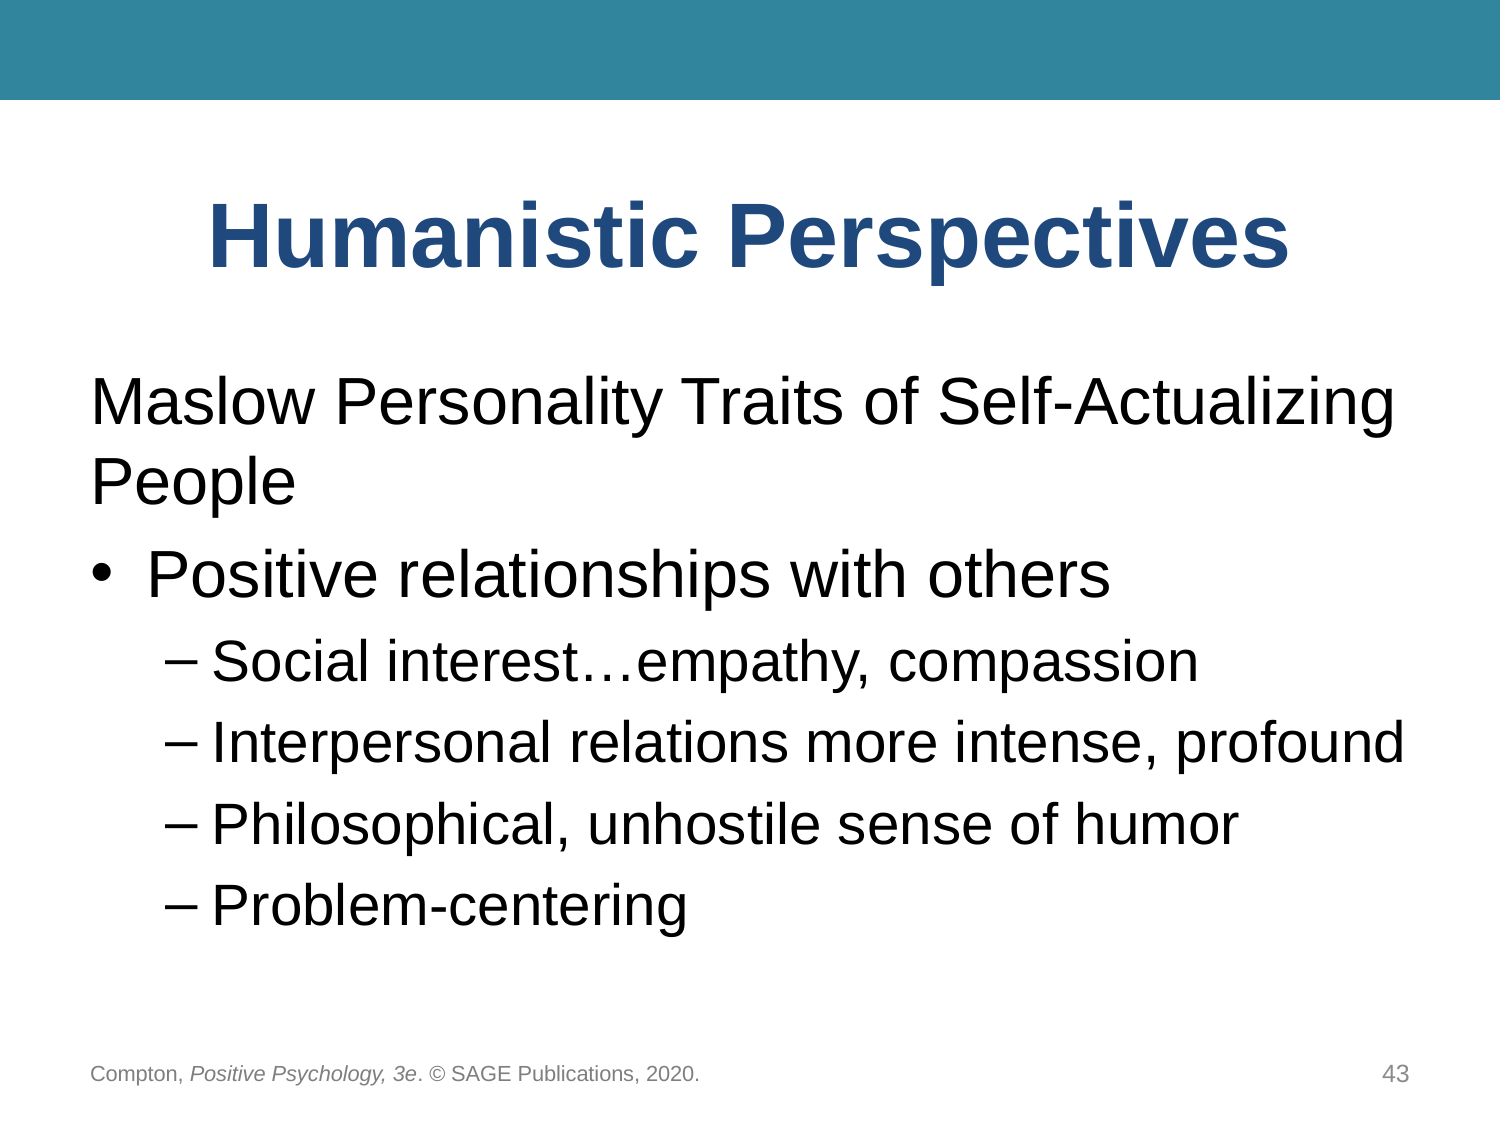

# Humanistic Perspectives
Maslow Personality Traits of Self-Actualizing People
Positive relationships with others
Social interest…empathy, compassion
Interpersonal relations more intense, profound
Philosophical, unhostile sense of humor
Problem-centering

Compton, Positive Psychology, 3e. © SAGE Publications, 2020.
43